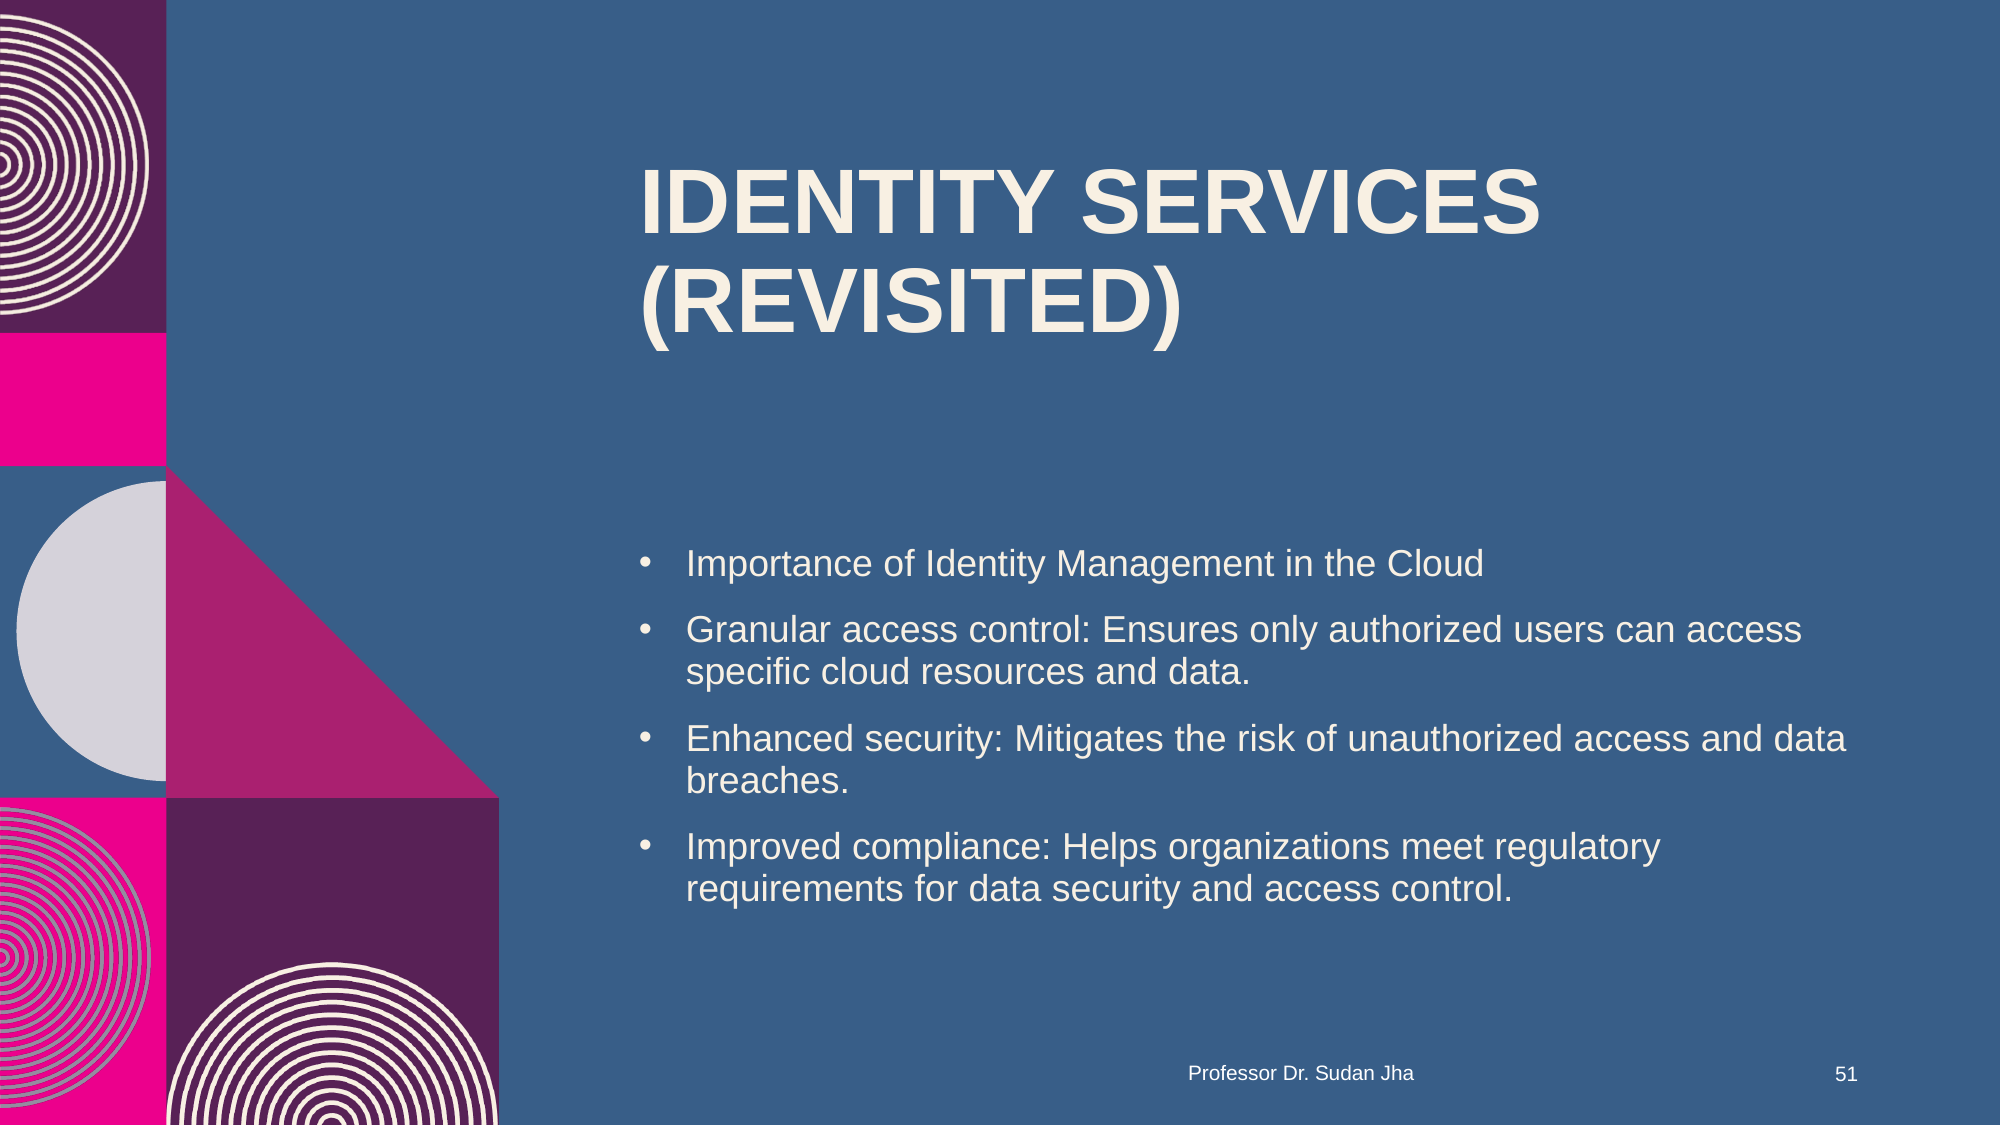

# Identity Services (Revisited)
Importance of Identity Management in the Cloud
Granular access control: Ensures only authorized users can access specific cloud resources and data.
Enhanced security: Mitigates the risk of unauthorized access and data breaches.
Improved compliance: Helps organizations meet regulatory requirements for data security and access control.

Professor Dr. Sudan Jha
51